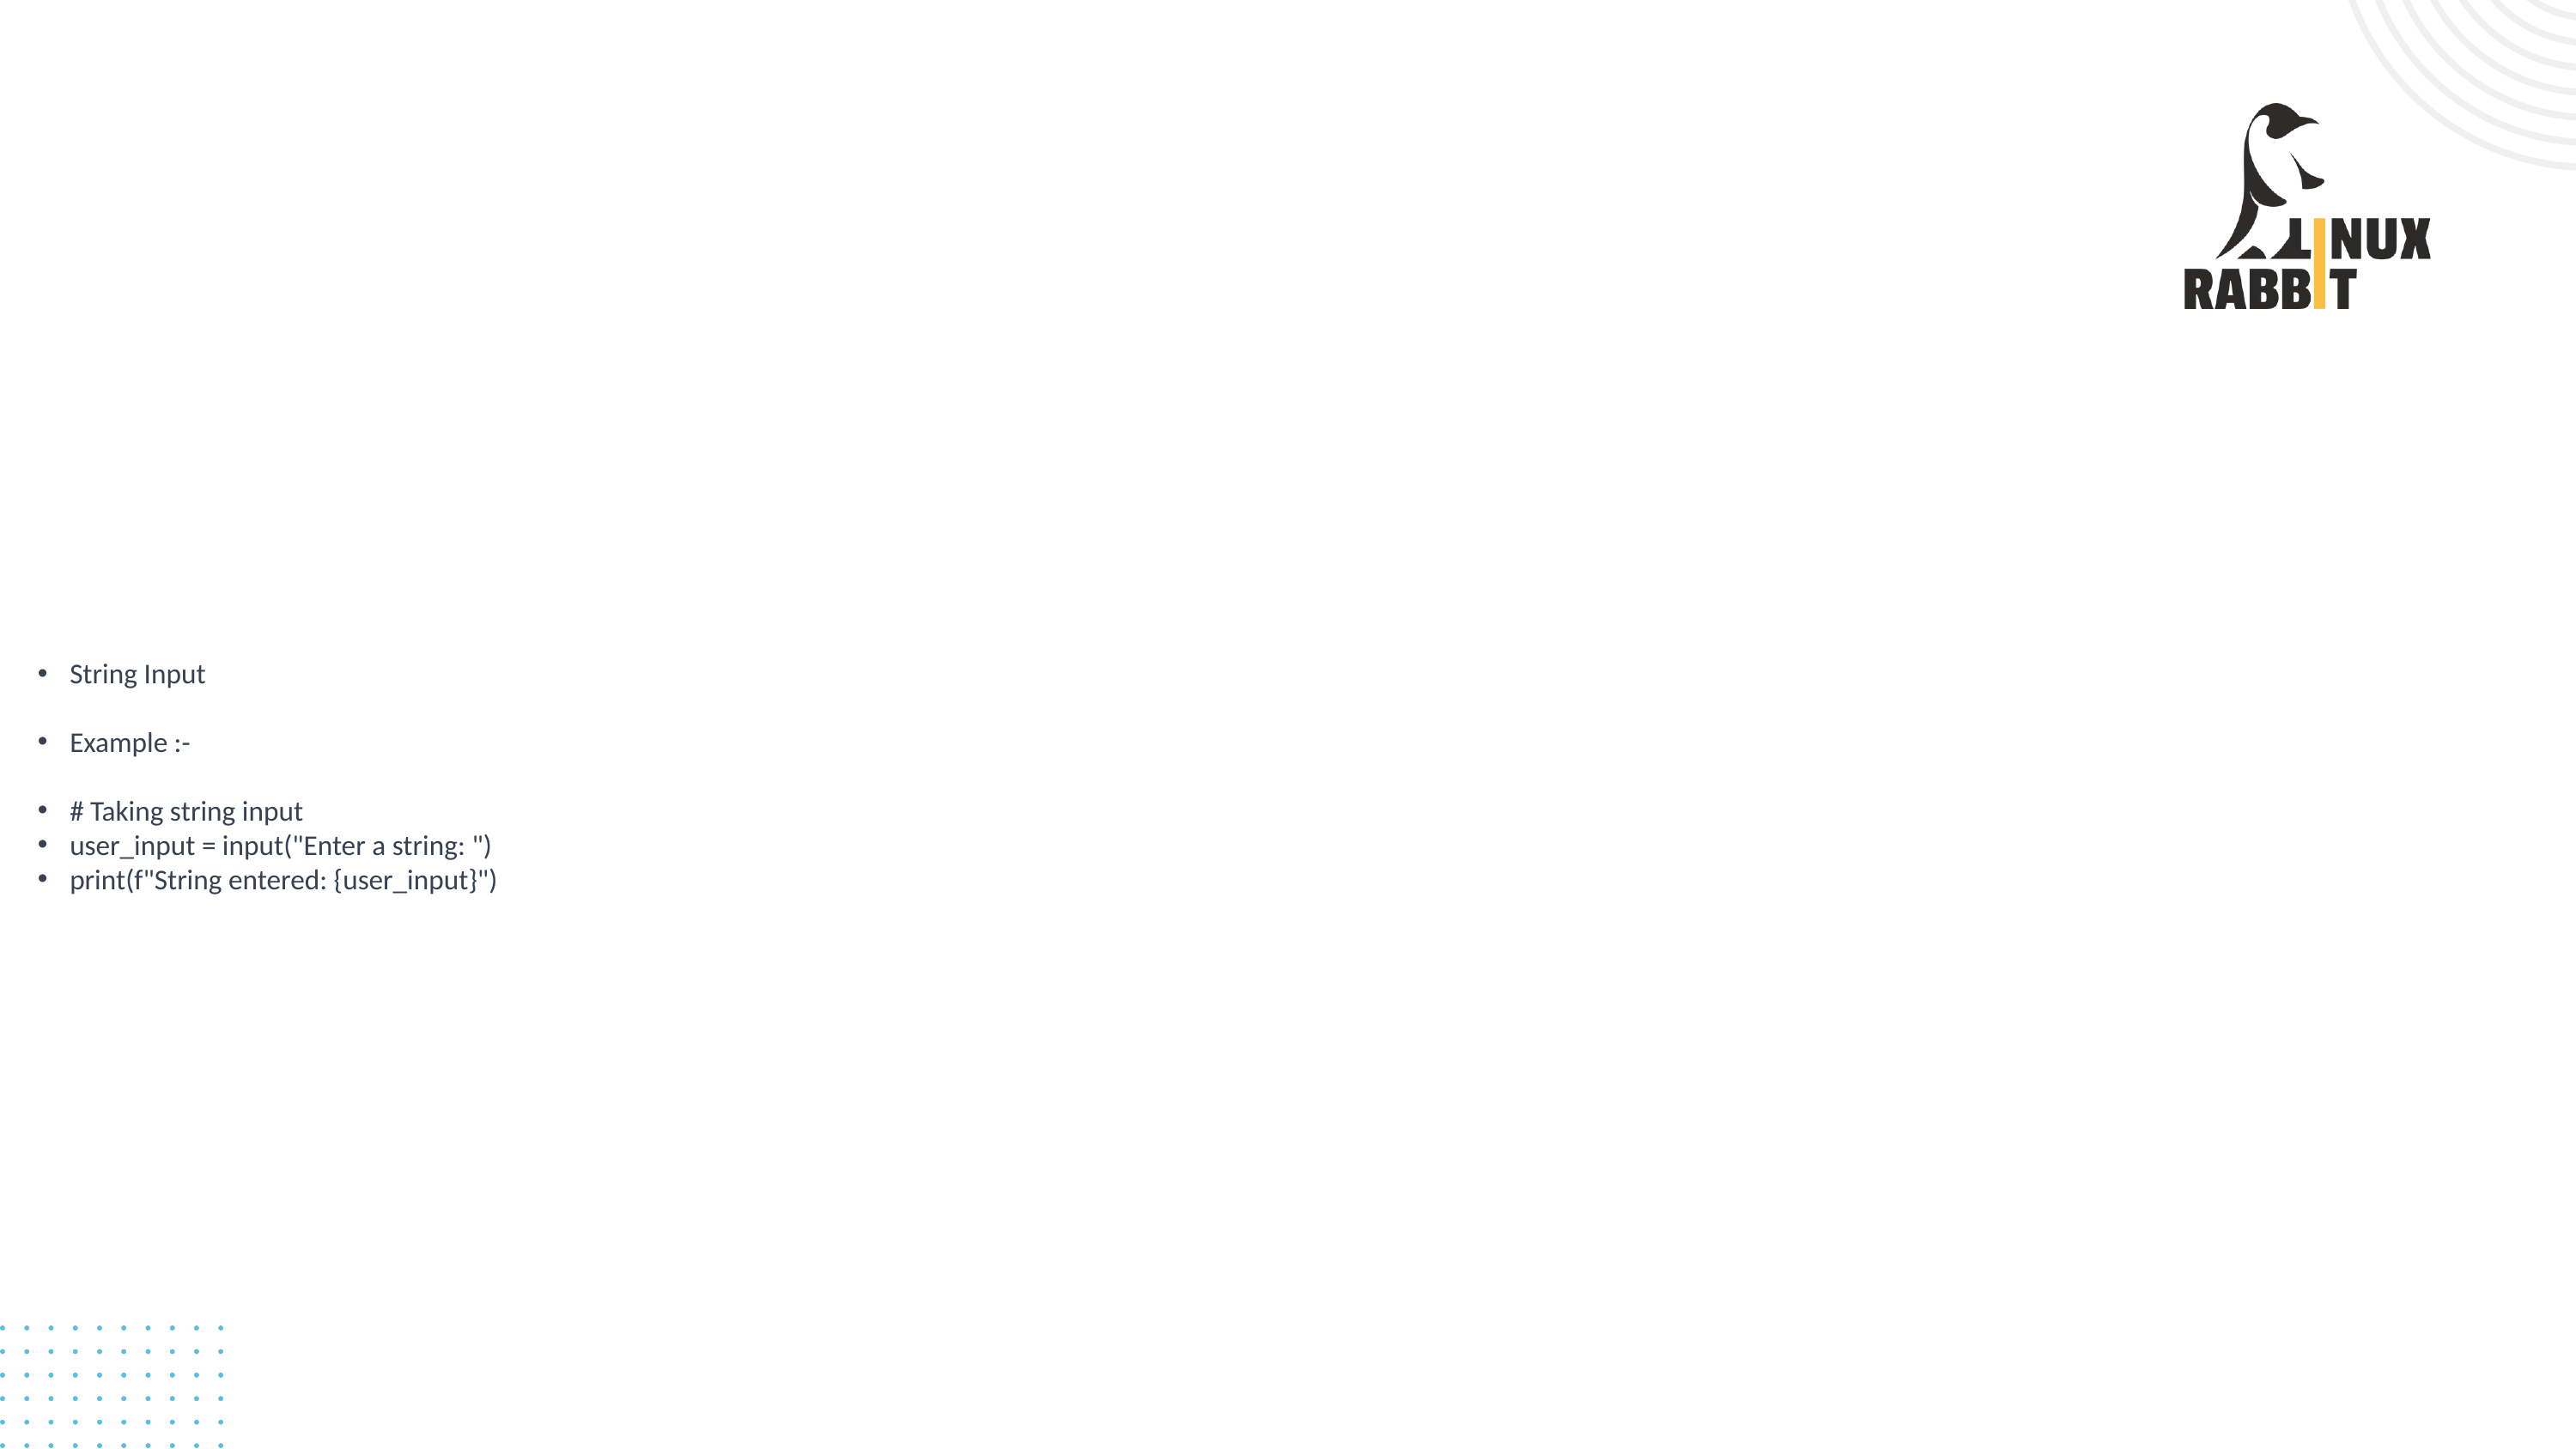

# String Input

Example :-

# Taking string input
user_input = input("Enter a string: ")
print(f"String entered: {user_input}")